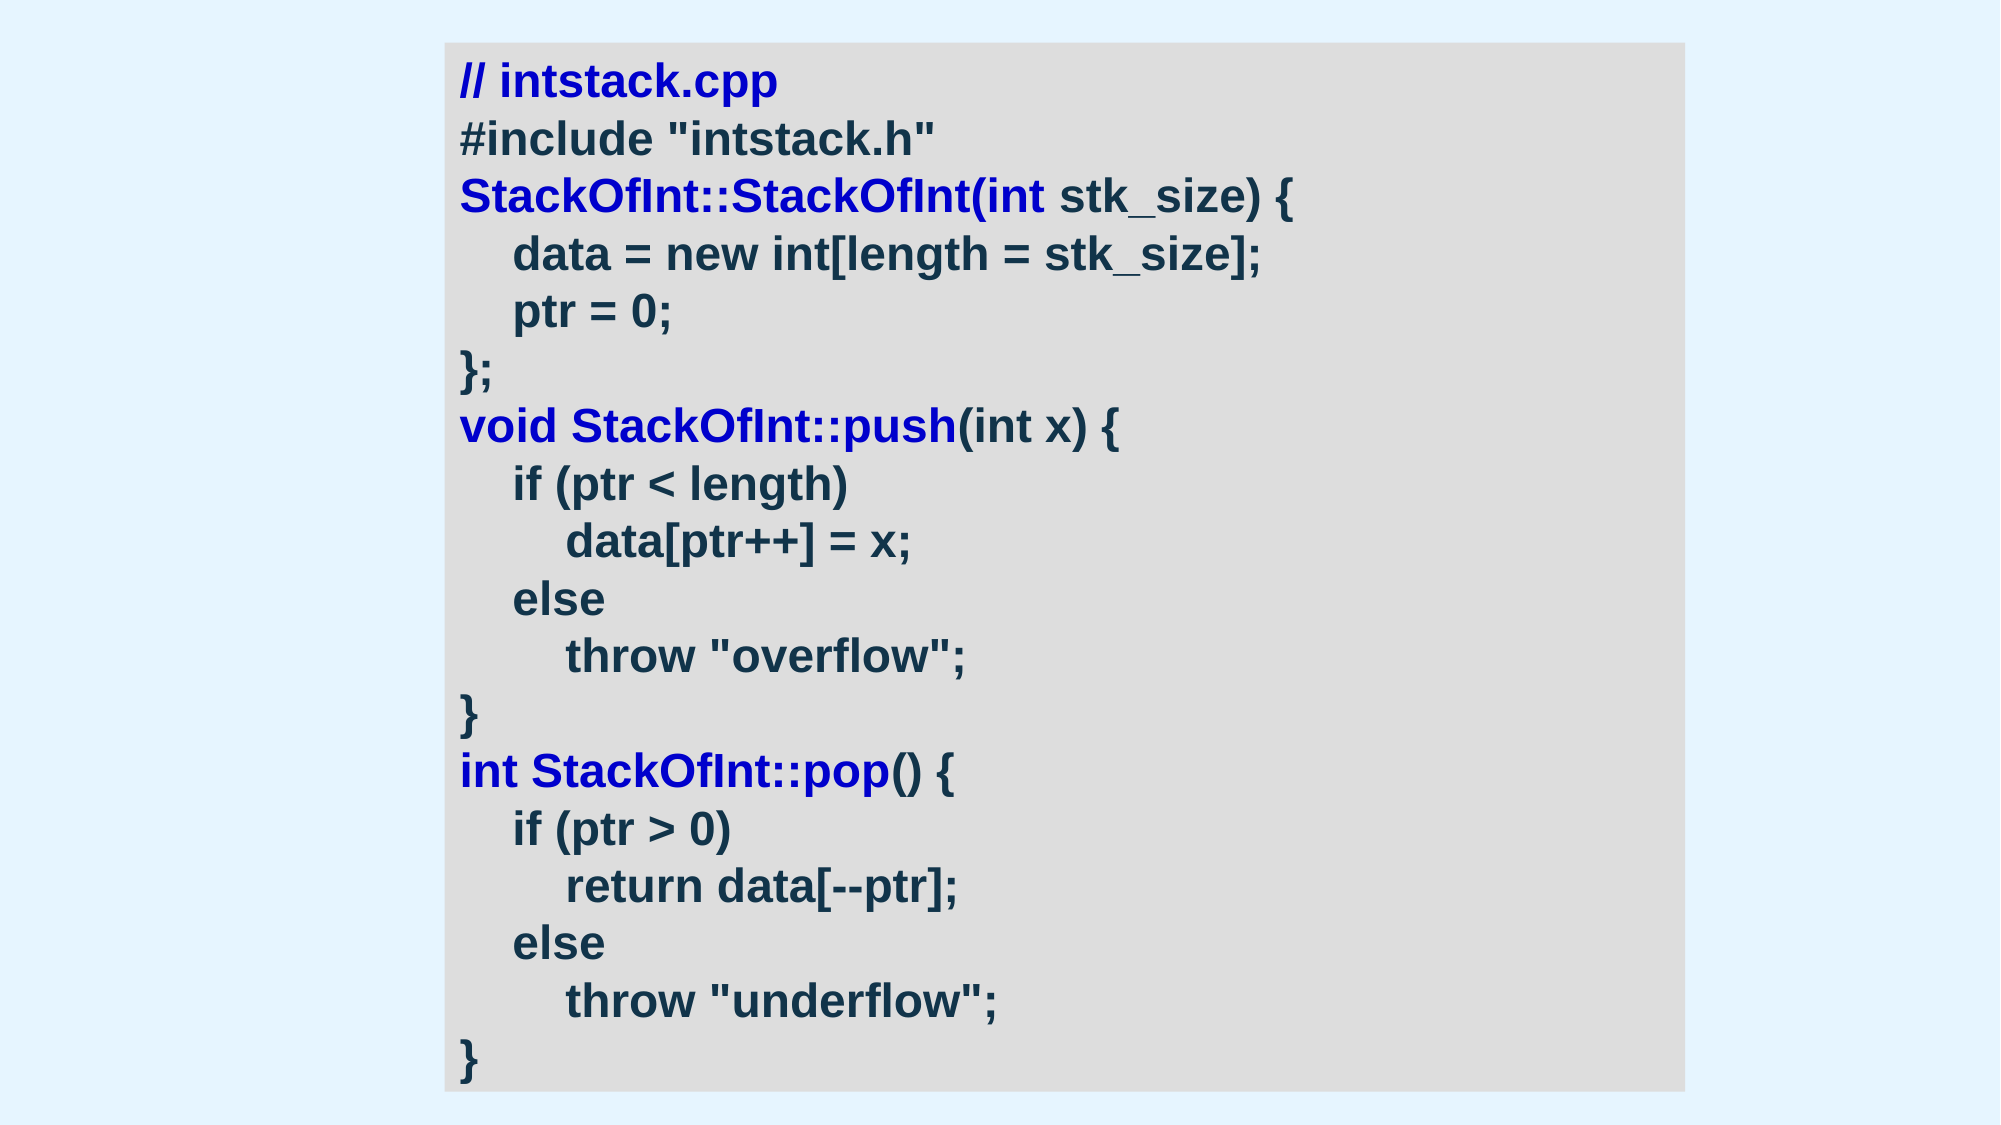

// intstack.cpp
#include "intstack.h"
StackOfInt::StackOfInt(int stk_size) {
    data = new int[length = stk_size];
    ptr = 0;
};
void StackOfInt::push(int x) {
    if (ptr < length)
        data[ptr++] = x;
    else
        throw "overflow";
}
int StackOfInt::pop() {
    if (ptr > 0)
        return data[--ptr];
    else
        throw "underflow";
}